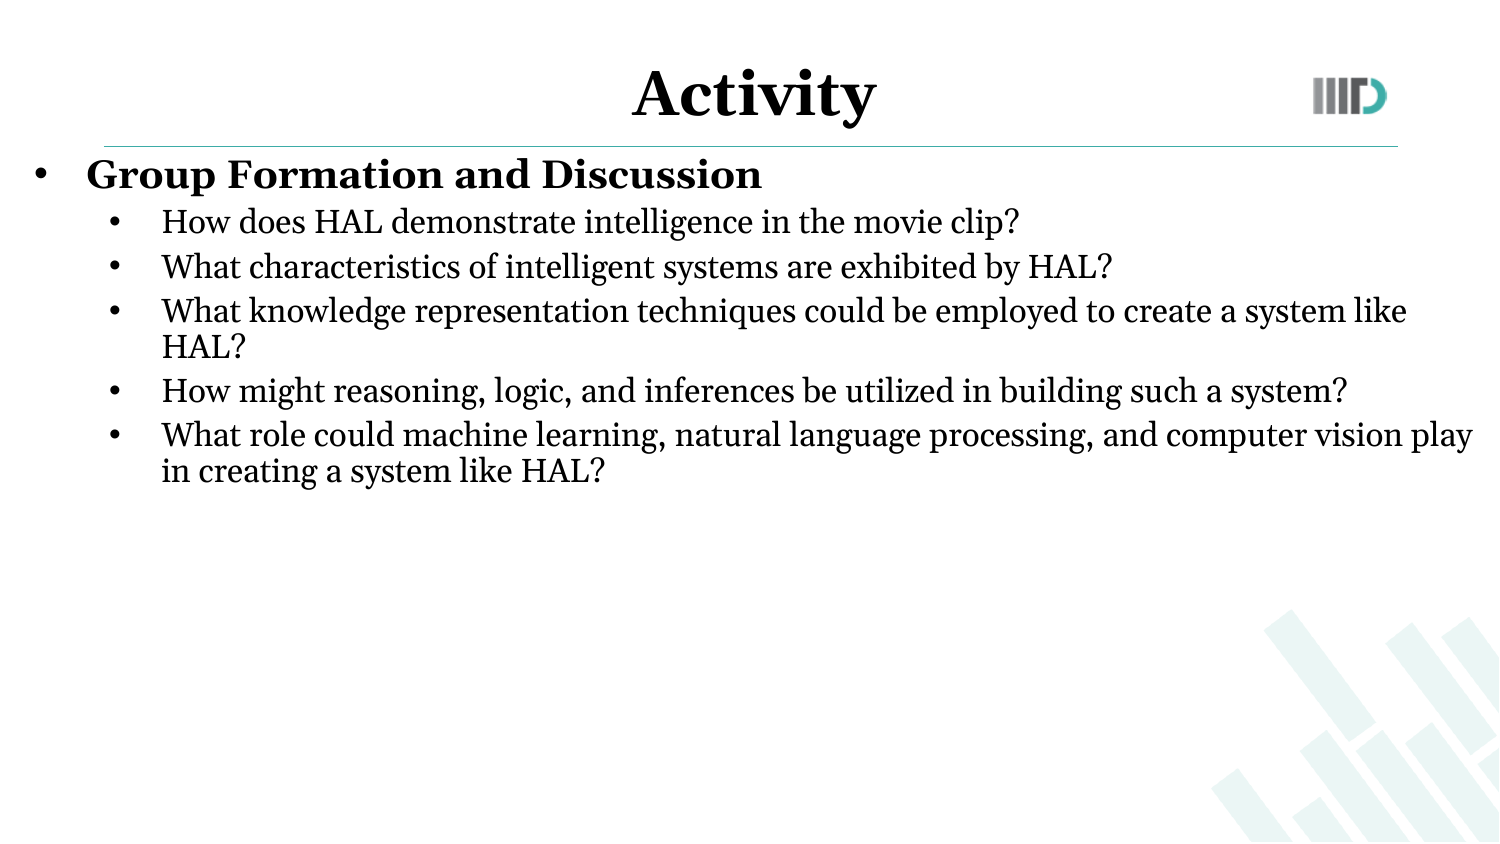

Activity

Group Formation and Discussion
How does HAL demonstrate intelligence in the movie clip?
What characteristics of intelligent systems are exhibited by HAL?
What knowledge representation techniques could be employed to create a system like HAL?
How might reasoning, logic, and inferences be utilized in building such a system?
What role could machine learning, natural language processing, and computer vision play in creating a system like HAL?